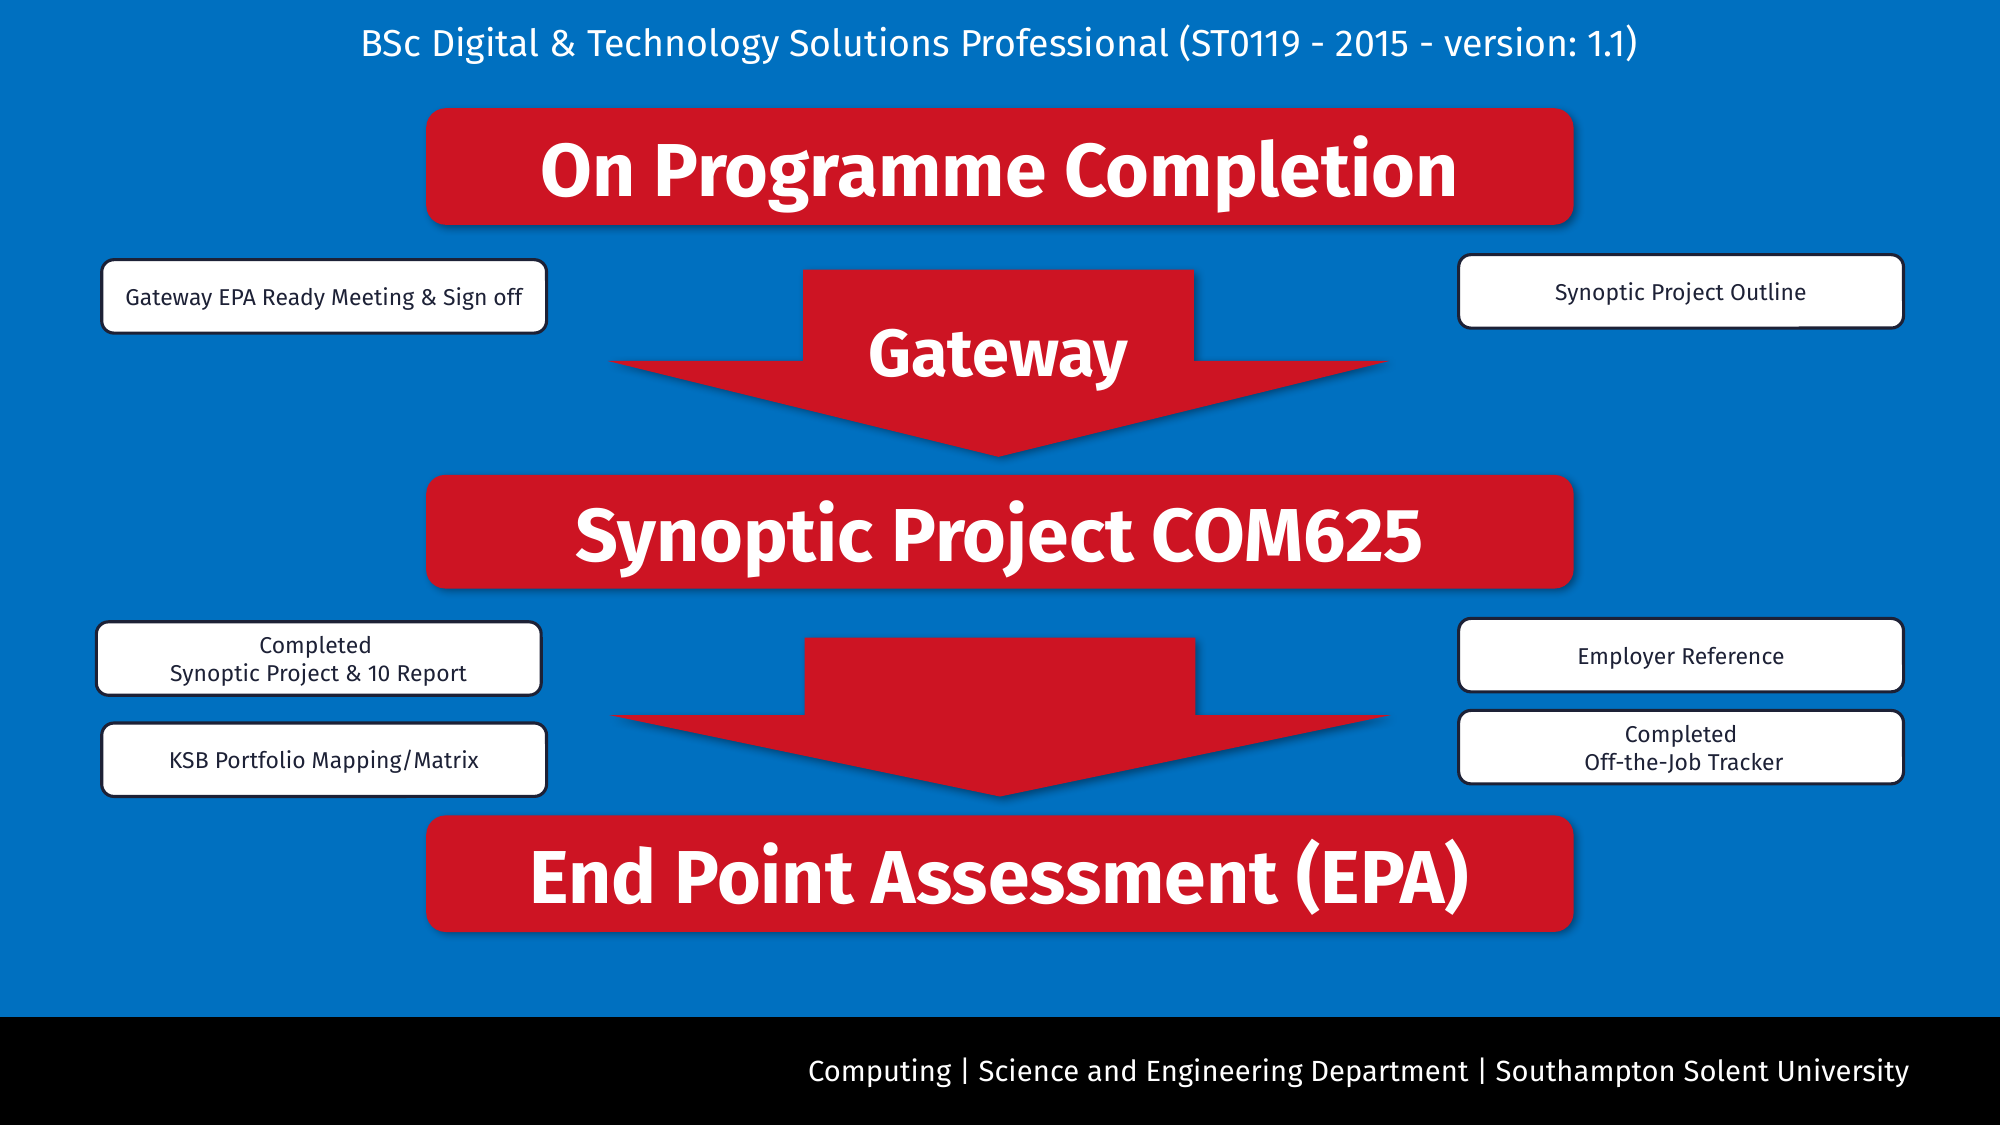

BSc Digital & Technology Solutions Professional (ST0119 - 2015 - version: 1.1)
On Programme Completion
Synoptic Project Outline
Gateway EPA Ready Meeting & Sign off

Gateway
Synoptic Project COM625
Employer Reference
Completed
Synoptic Project & 10 Report

Completed
 Off-the-Job Tracker
KSB Portfolio Mapping/Matrix
End Point Assessment (EPA)